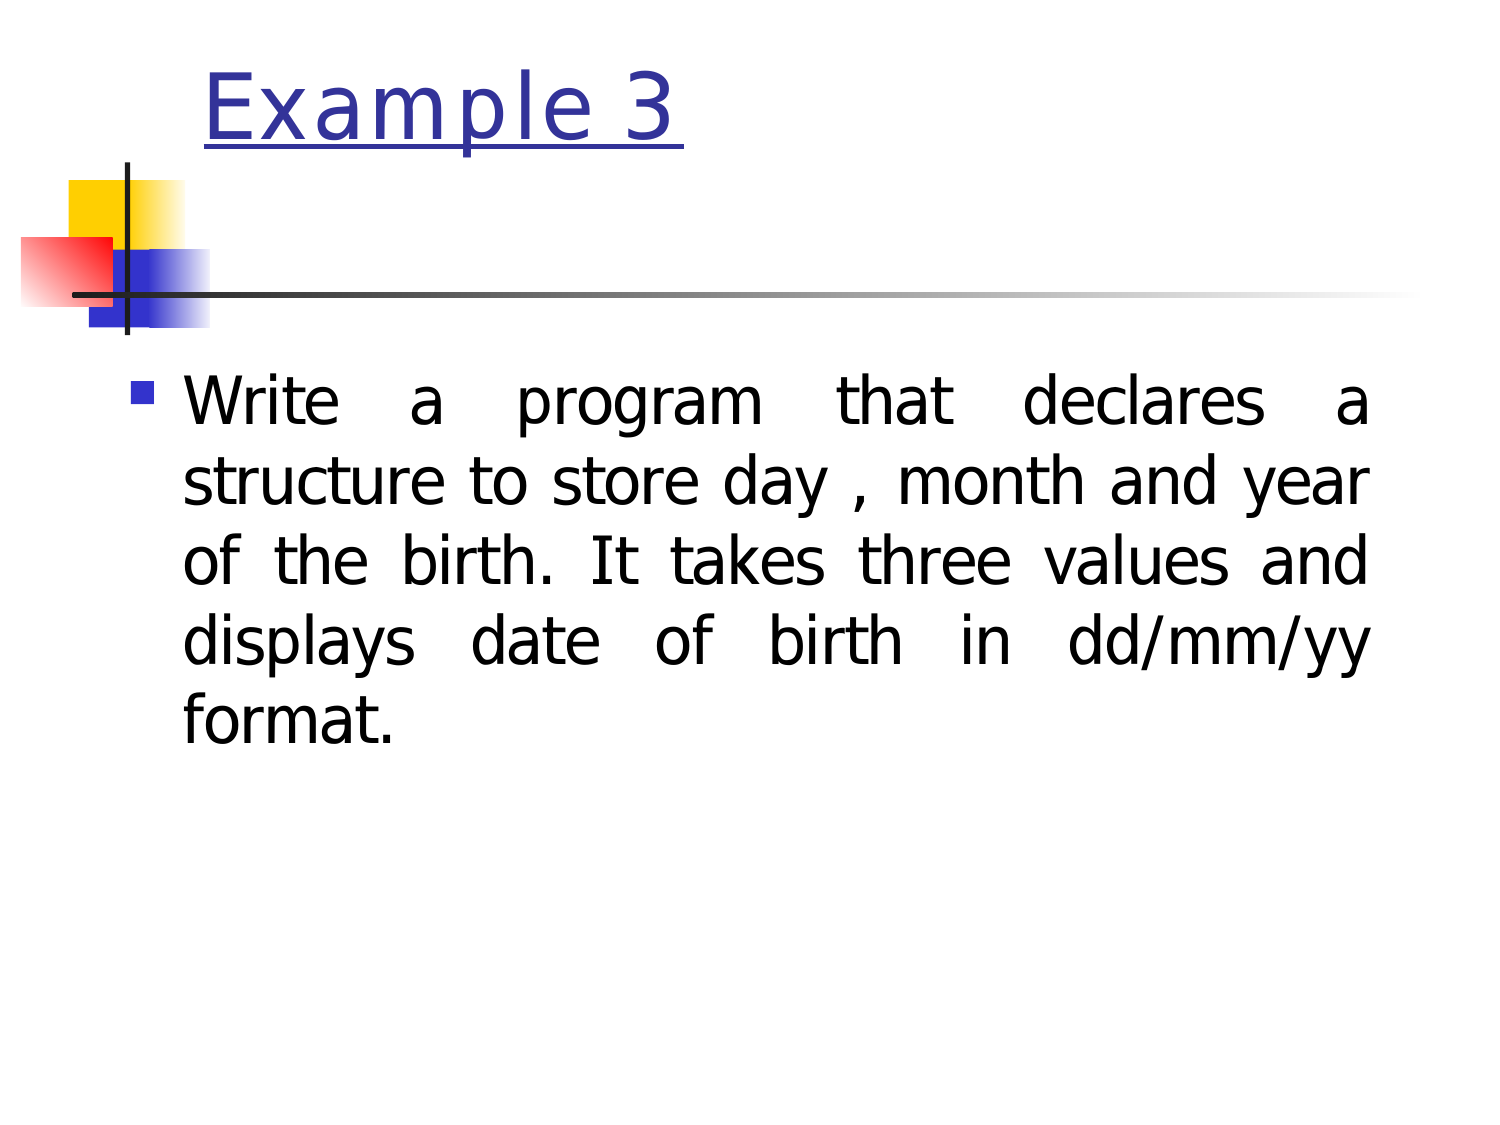

# Example 3
Write a program that declares a structure to store day , month and year of the birth. It takes three values and displays date of birth in dd/mm/yy format.